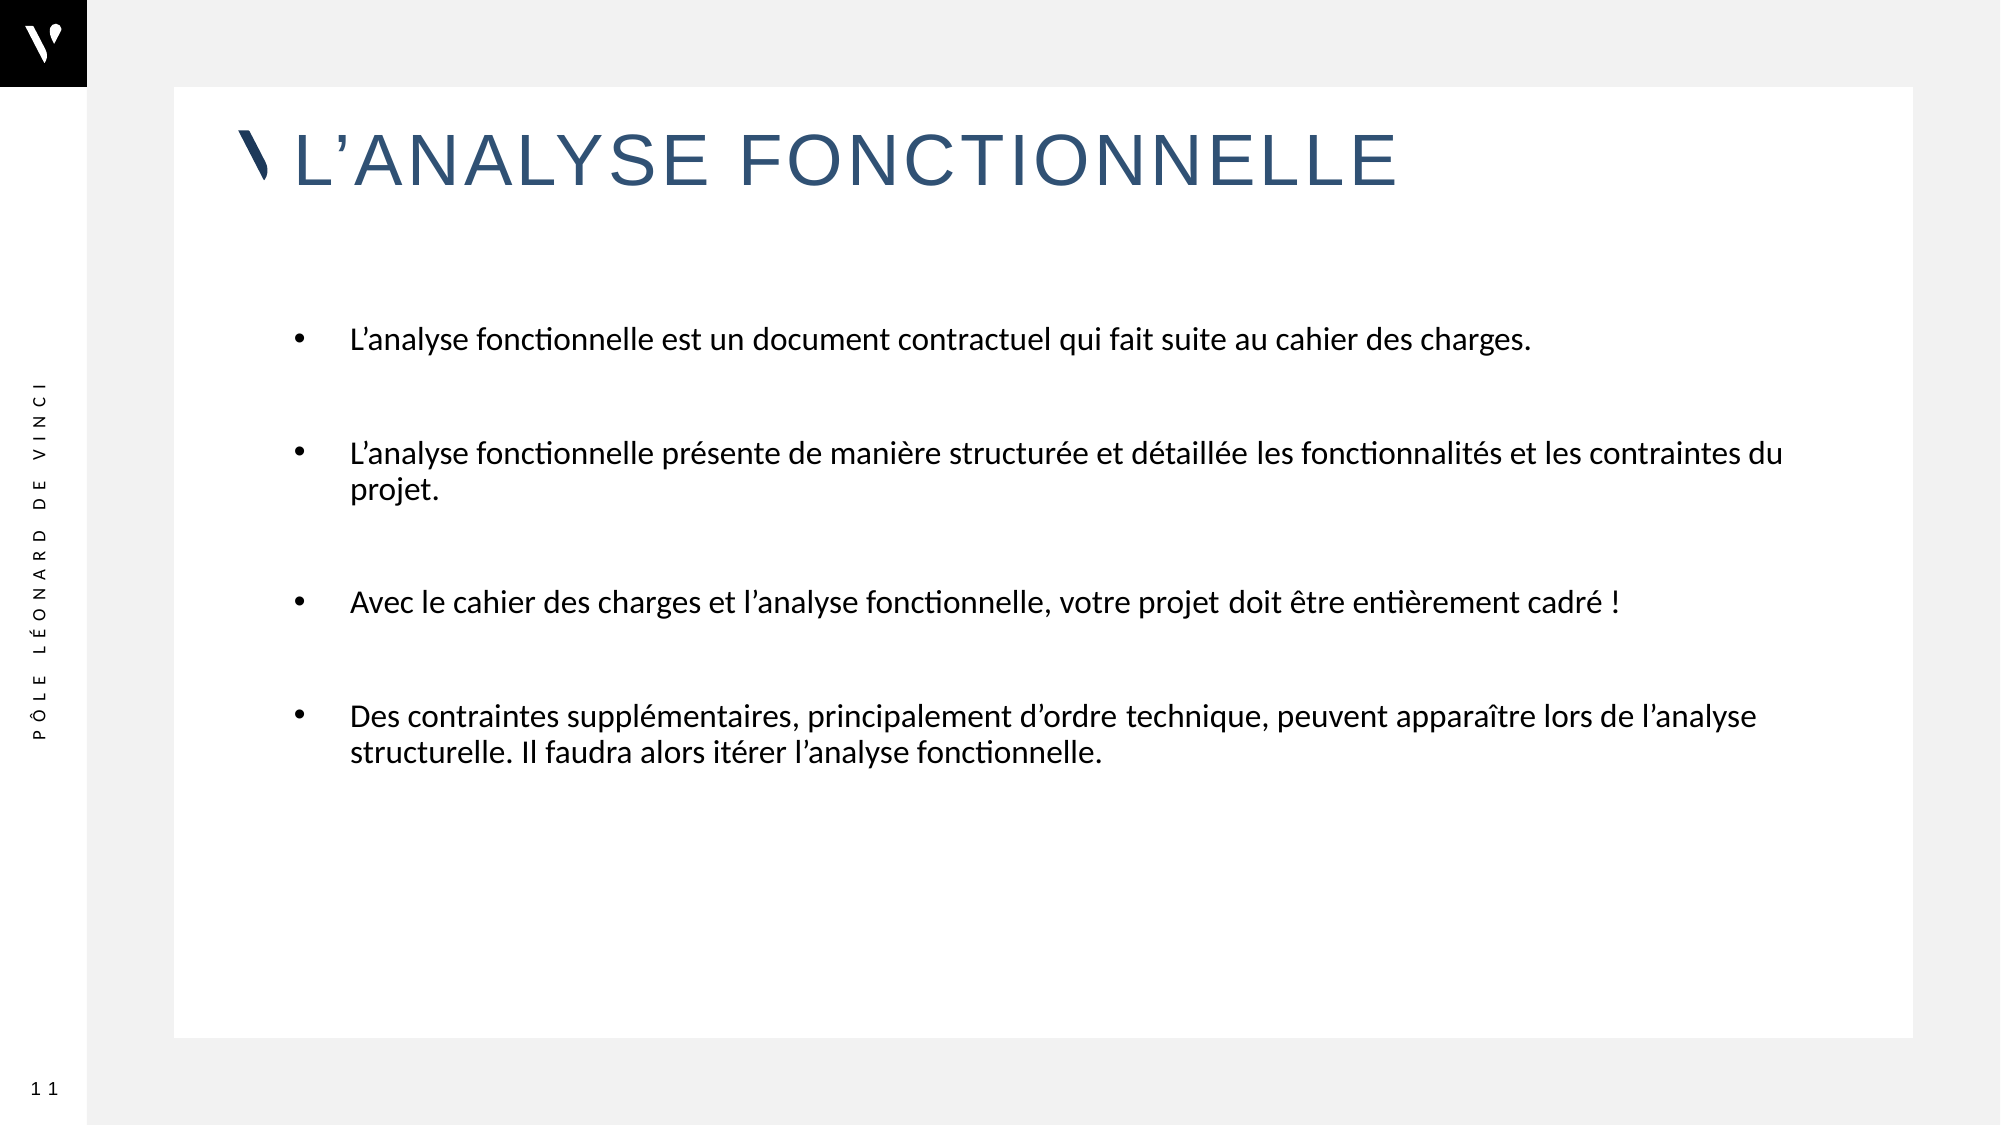

# L’analyse fonctionnelle
L’analyse fonctionnelle est un document contractuel qui fait suite au cahier des charges.​
​
L’analyse fonctionnelle présente de manière structurée et détaillée les fonctionnalités et les contraintes du projet.​
​
Avec le cahier des charges et l’analyse fonctionnelle, votre projet doit être entièrement cadré !​
​
Des contraintes supplémentaires, principalement d’ordre technique, peuvent apparaître lors de l’analyse structurelle. Il faudra alors itérer l’analyse fonctionnelle.​
11